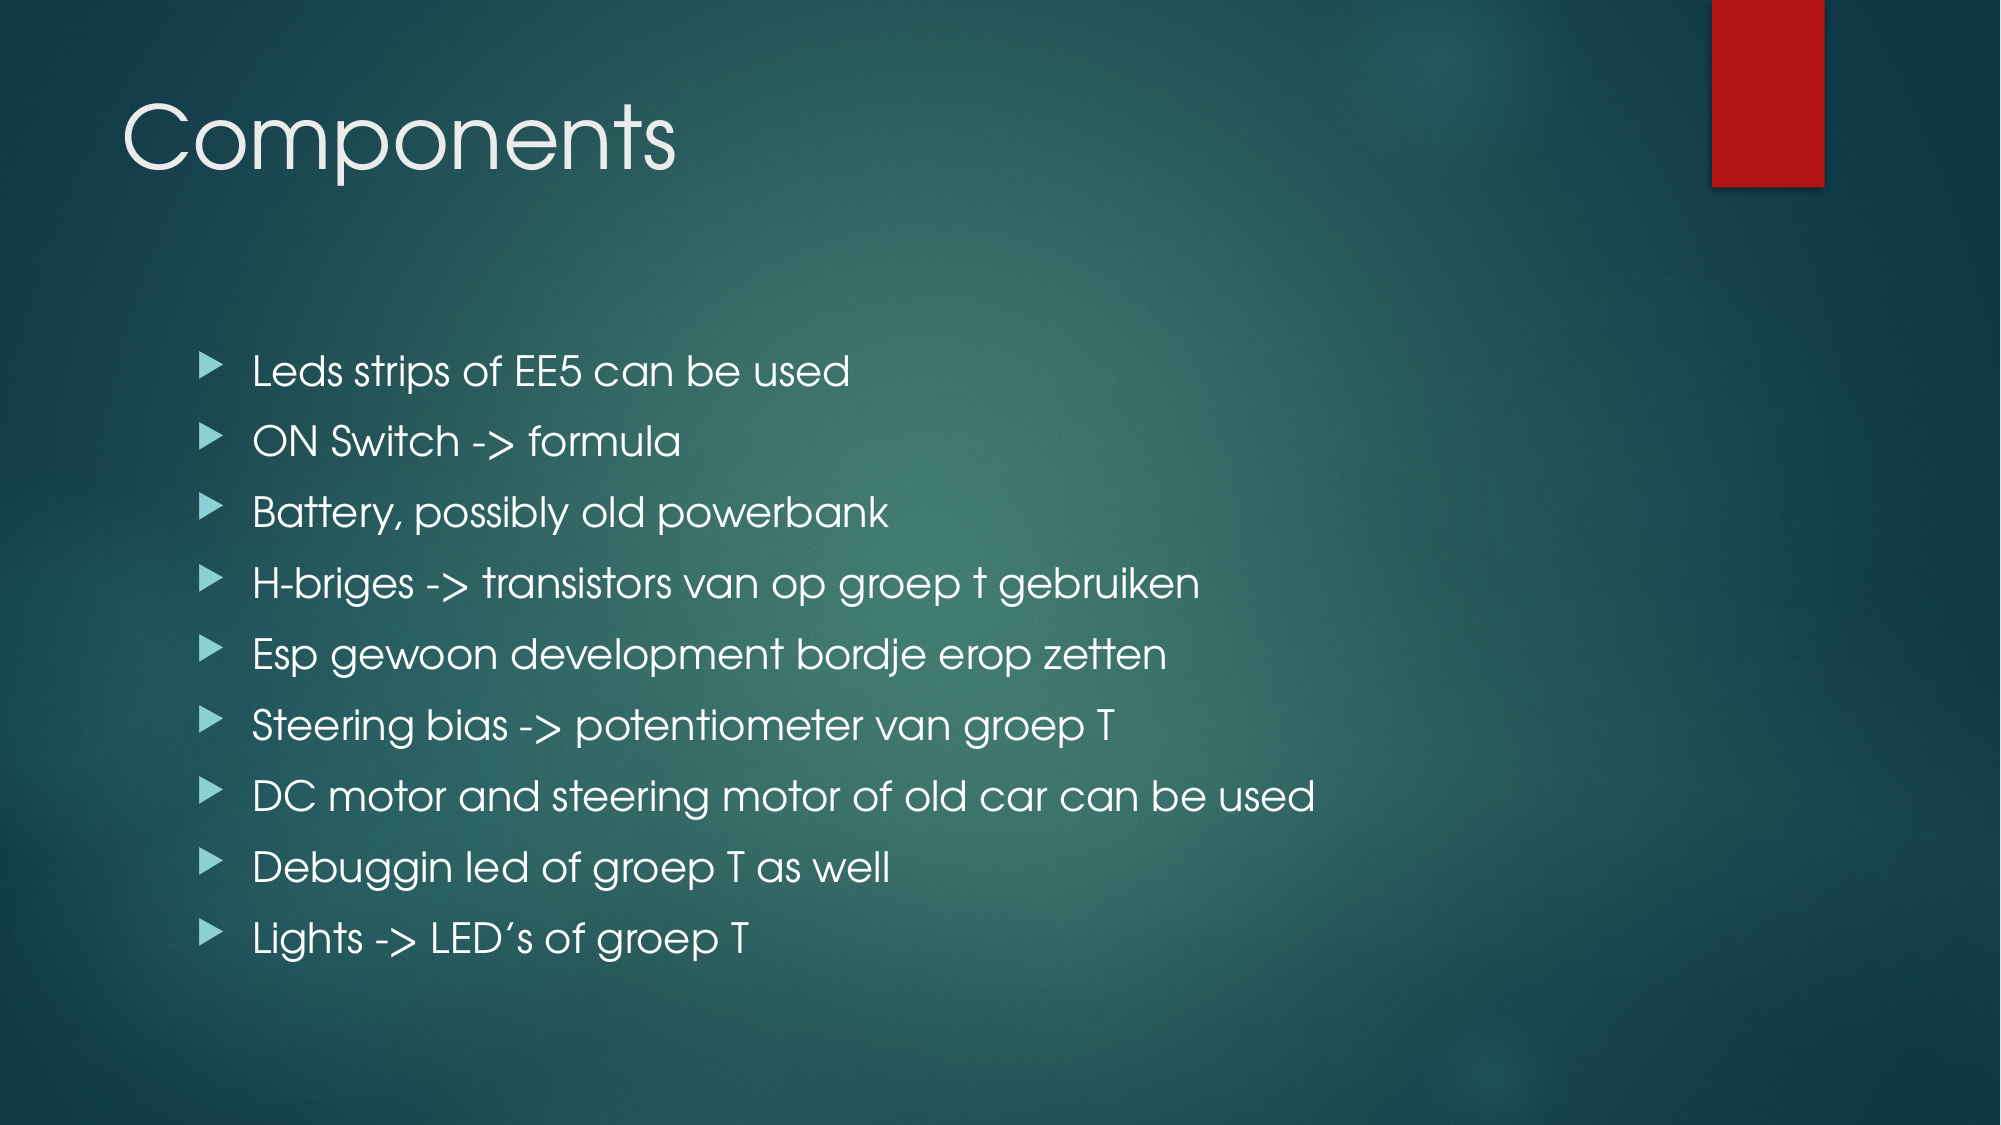

# Components
Leds strips of EE5 can be used
ON Switch -> formula
Battery, possibly old powerbank
H-briges -> transistors van op groep t gebruiken
Esp gewoon development bordje erop zetten
Steering bias -> potentiometer van groep T
DC motor and steering motor of old car can be used
Debuggin led of groep T as well
Lights -> LED’s of groep T